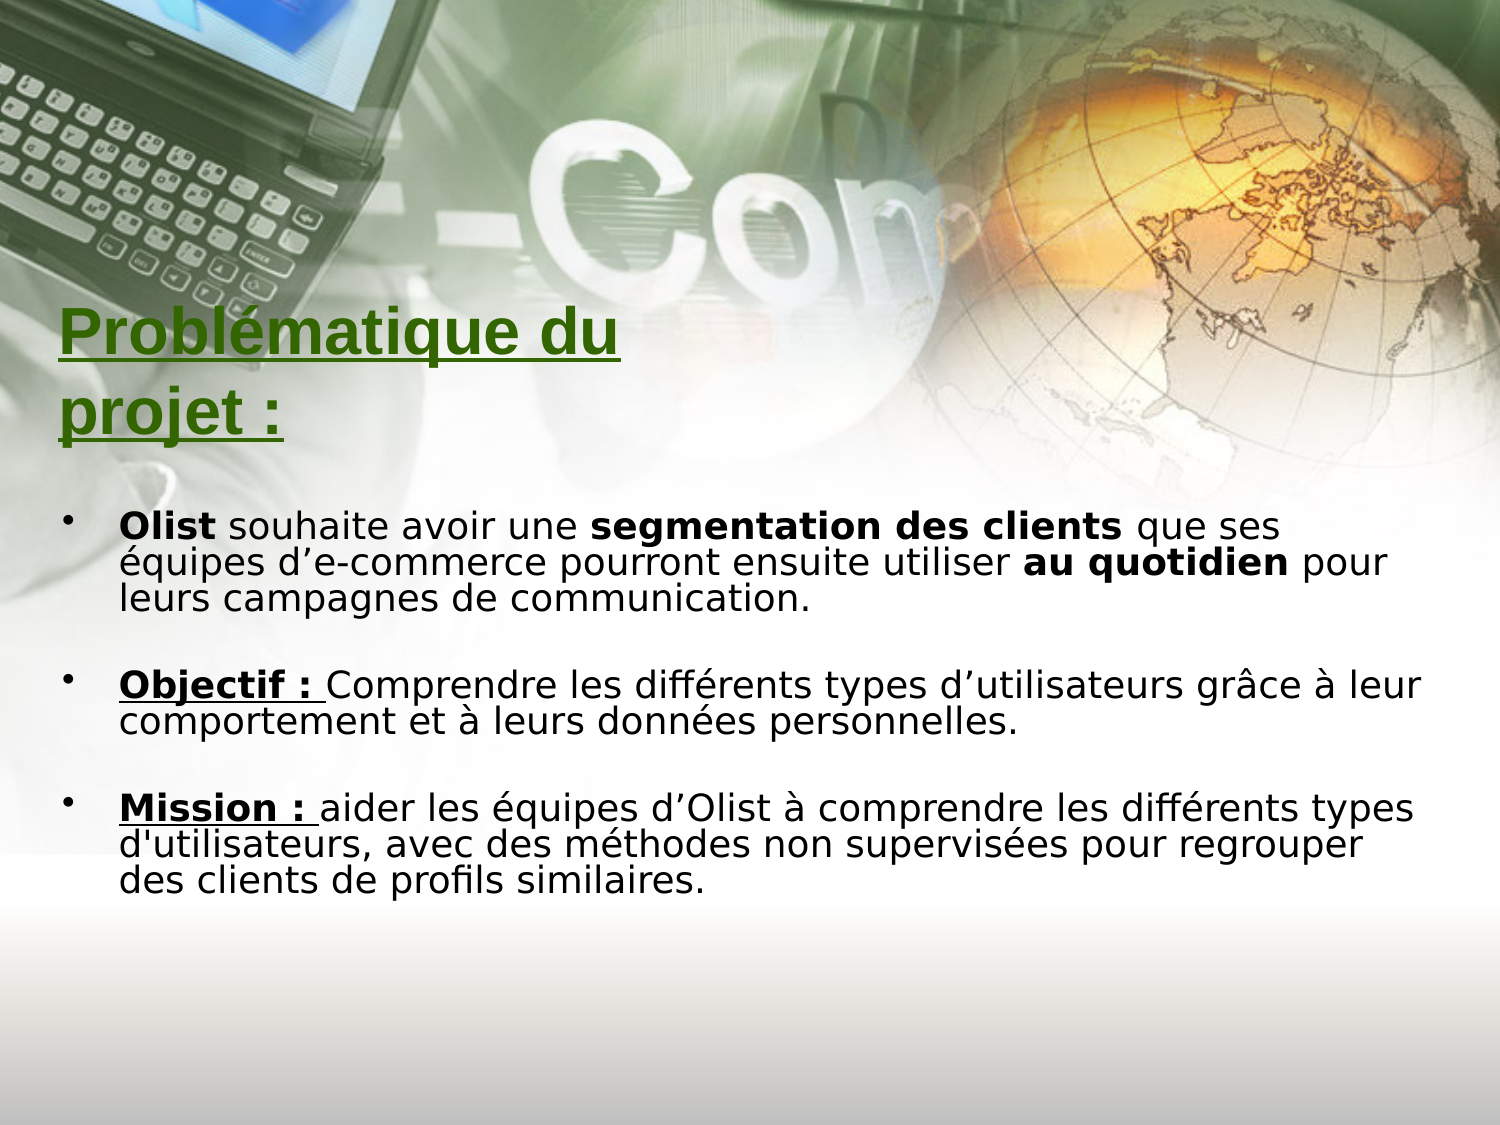

# Problématique du projet :
Olist souhaite avoir une segmentation des clients que ses équipes d’e-commerce pourront ensuite utiliser au quotidien pour leurs campagnes de communication.

Objectif : Comprendre les différents types d’utilisateurs grâce à leur comportement et à leurs données personnelles.

Mission : aider les équipes d’Olist à comprendre les différents types d'utilisateurs, avec des méthodes non supervisées pour regrouper des clients de profils similaires.